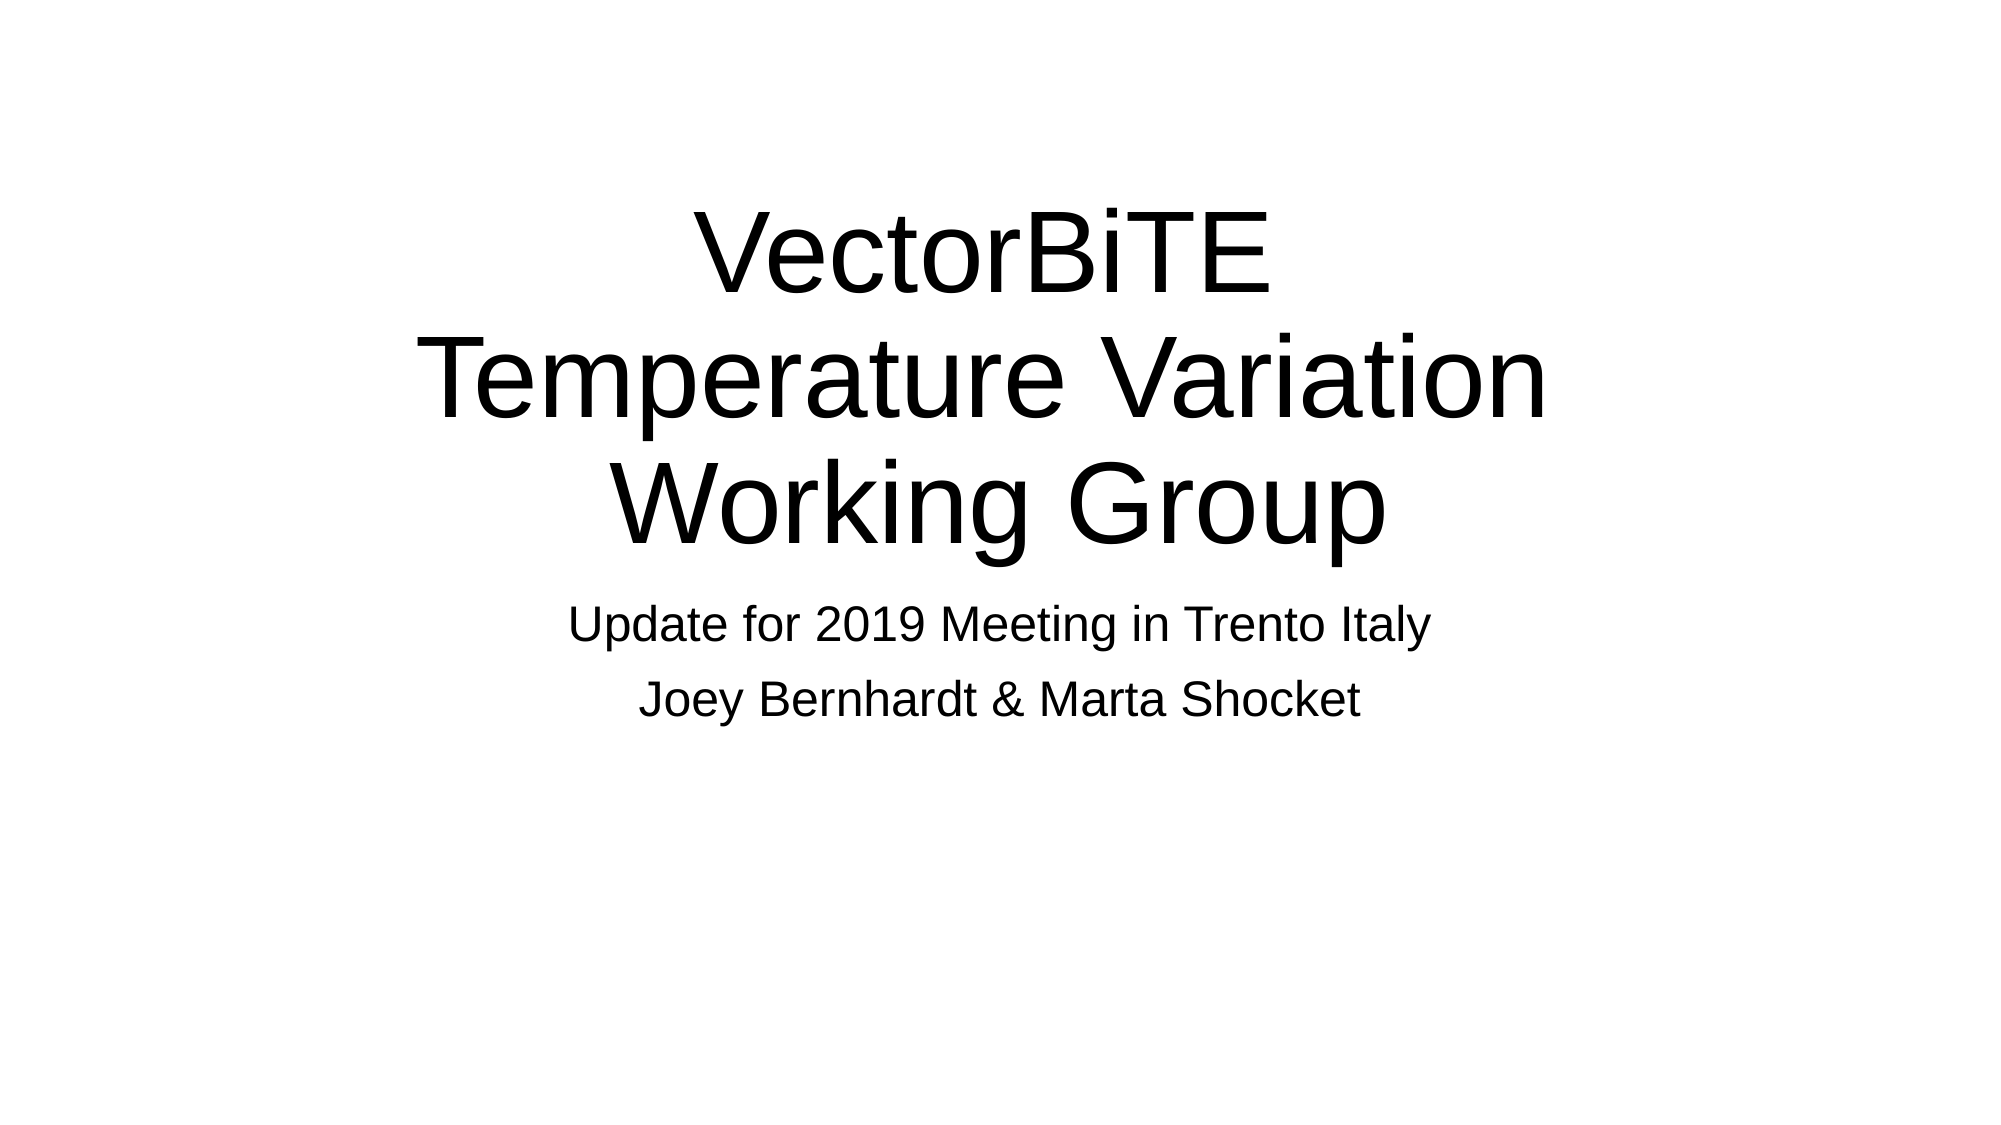

# VectorBiTE Temperature Variation Working Group
Update for 2019 Meeting in Trento Italy
Joey Bernhardt & Marta Shocket